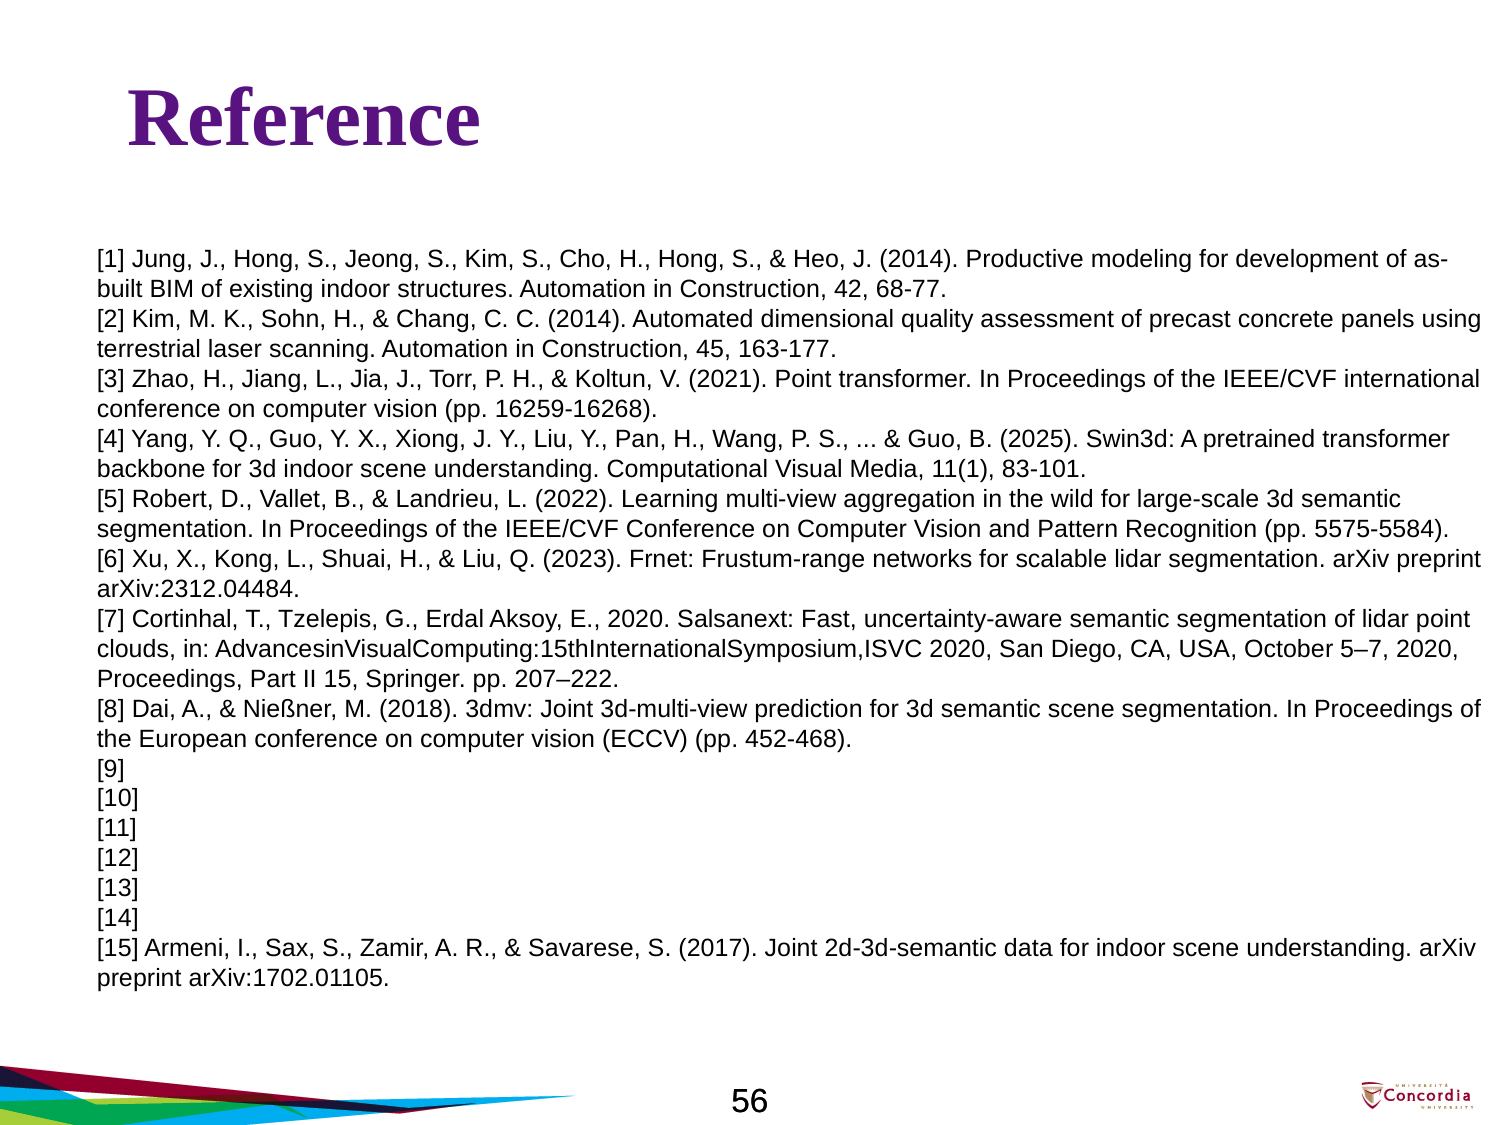

Reference
[1] Jung, J., Hong, S., Jeong, S., Kim, S., Cho, H., Hong, S., & Heo, J. (2014). Productive modeling for development of as-built BIM of existing indoor structures. Automation in Construction, 42, 68-77.
[2] Kim, M. K., Sohn, H., & Chang, C. C. (2014). Automated dimensional quality assessment of precast concrete panels using terrestrial laser scanning. Automation in Construction, 45, 163-177.
[3] Zhao, H., Jiang, L., Jia, J., Torr, P. H., & Koltun, V. (2021). Point transformer. In Proceedings of the IEEE/CVF international conference on computer vision (pp. 16259-16268).
[4] Yang, Y. Q., Guo, Y. X., Xiong, J. Y., Liu, Y., Pan, H., Wang, P. S., ... & Guo, B. (2025). Swin3d: A pretrained transformer backbone for 3d indoor scene understanding. Computational Visual Media, 11(1), 83-101.
[5] Robert, D., Vallet, B., & Landrieu, L. (2022). Learning multi-view aggregation in the wild for large-scale 3d semantic segmentation. In Proceedings of the IEEE/CVF Conference on Computer Vision and Pattern Recognition (pp. 5575-5584).
[6] Xu, X., Kong, L., Shuai, H., & Liu, Q. (2023). Frnet: Frustum-range networks for scalable lidar segmentation. arXiv preprint arXiv:2312.04484.
[7] Cortinhal, T., Tzelepis, G., Erdal Aksoy, E., 2020. Salsanext: Fast, uncertainty-aware semantic segmentation of lidar point clouds, in: AdvancesinVisualComputing:15thInternationalSymposium,ISVC 2020, San Diego, CA, USA, October 5–7, 2020, Proceedings, Part II 15, Springer. pp. 207–222.
[8] Dai, A., & Nießner, M. (2018). 3dmv: Joint 3d-multi-view prediction for 3d semantic scene segmentation. In Proceedings of the European conference on computer vision (ECCV) (pp. 452-468).
[9]
[10]
[11]
[12]
[13]
[14]
[15] Armeni, I., Sax, S., Zamir, A. R., & Savarese, S. (2017). Joint 2d-3d-semantic data for indoor scene understanding. arXiv preprint arXiv:1702.01105.
#